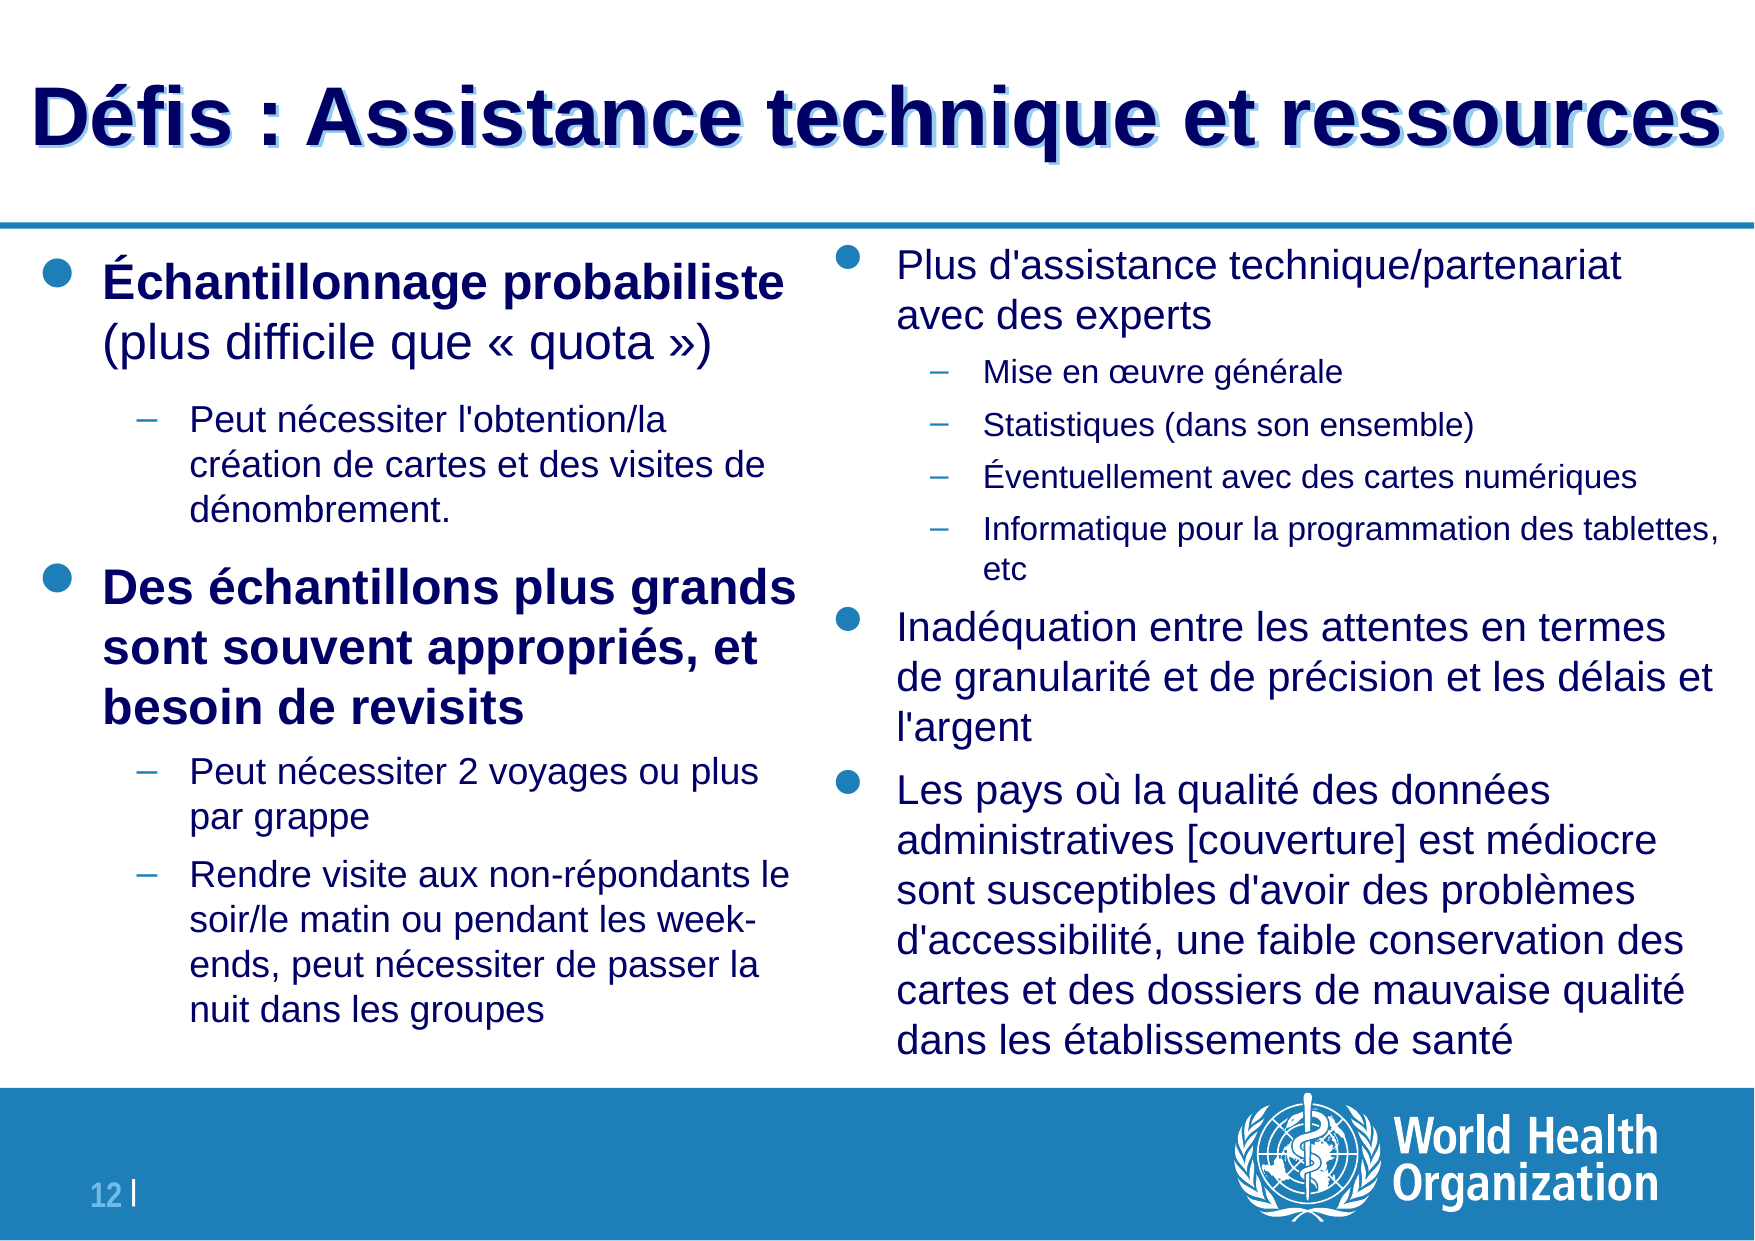

# Défis : Assistance technique et ressources
Plus d'assistance technique/partenariat avec des experts
Mise en œuvre générale
Statistiques (dans son ensemble)
Éventuellement avec des cartes numériques
Informatique pour la programmation des tablettes, etc
Inadéquation entre les attentes en termes de granularité et de précision et les délais et l'argent
Les pays où la qualité des données administratives [couverture] est médiocre sont susceptibles d'avoir des problèmes d'accessibilité, une faible conservation des cartes et des dossiers de mauvaise qualité dans les établissements de santé

Échantillonnage probabiliste (plus difficile que « quota »)
Peut nécessiter l'obtention/la création de cartes et des visites de dénombrement.
Des échantillons plus grands sont souvent appropriés, et besoin de revisits
Peut nécessiter 2 voyages ou plus par grappe
Rendre visite aux non-répondants le soir/le matin ou pendant les week-ends, peut nécessiter de passer la nuit dans les groupes